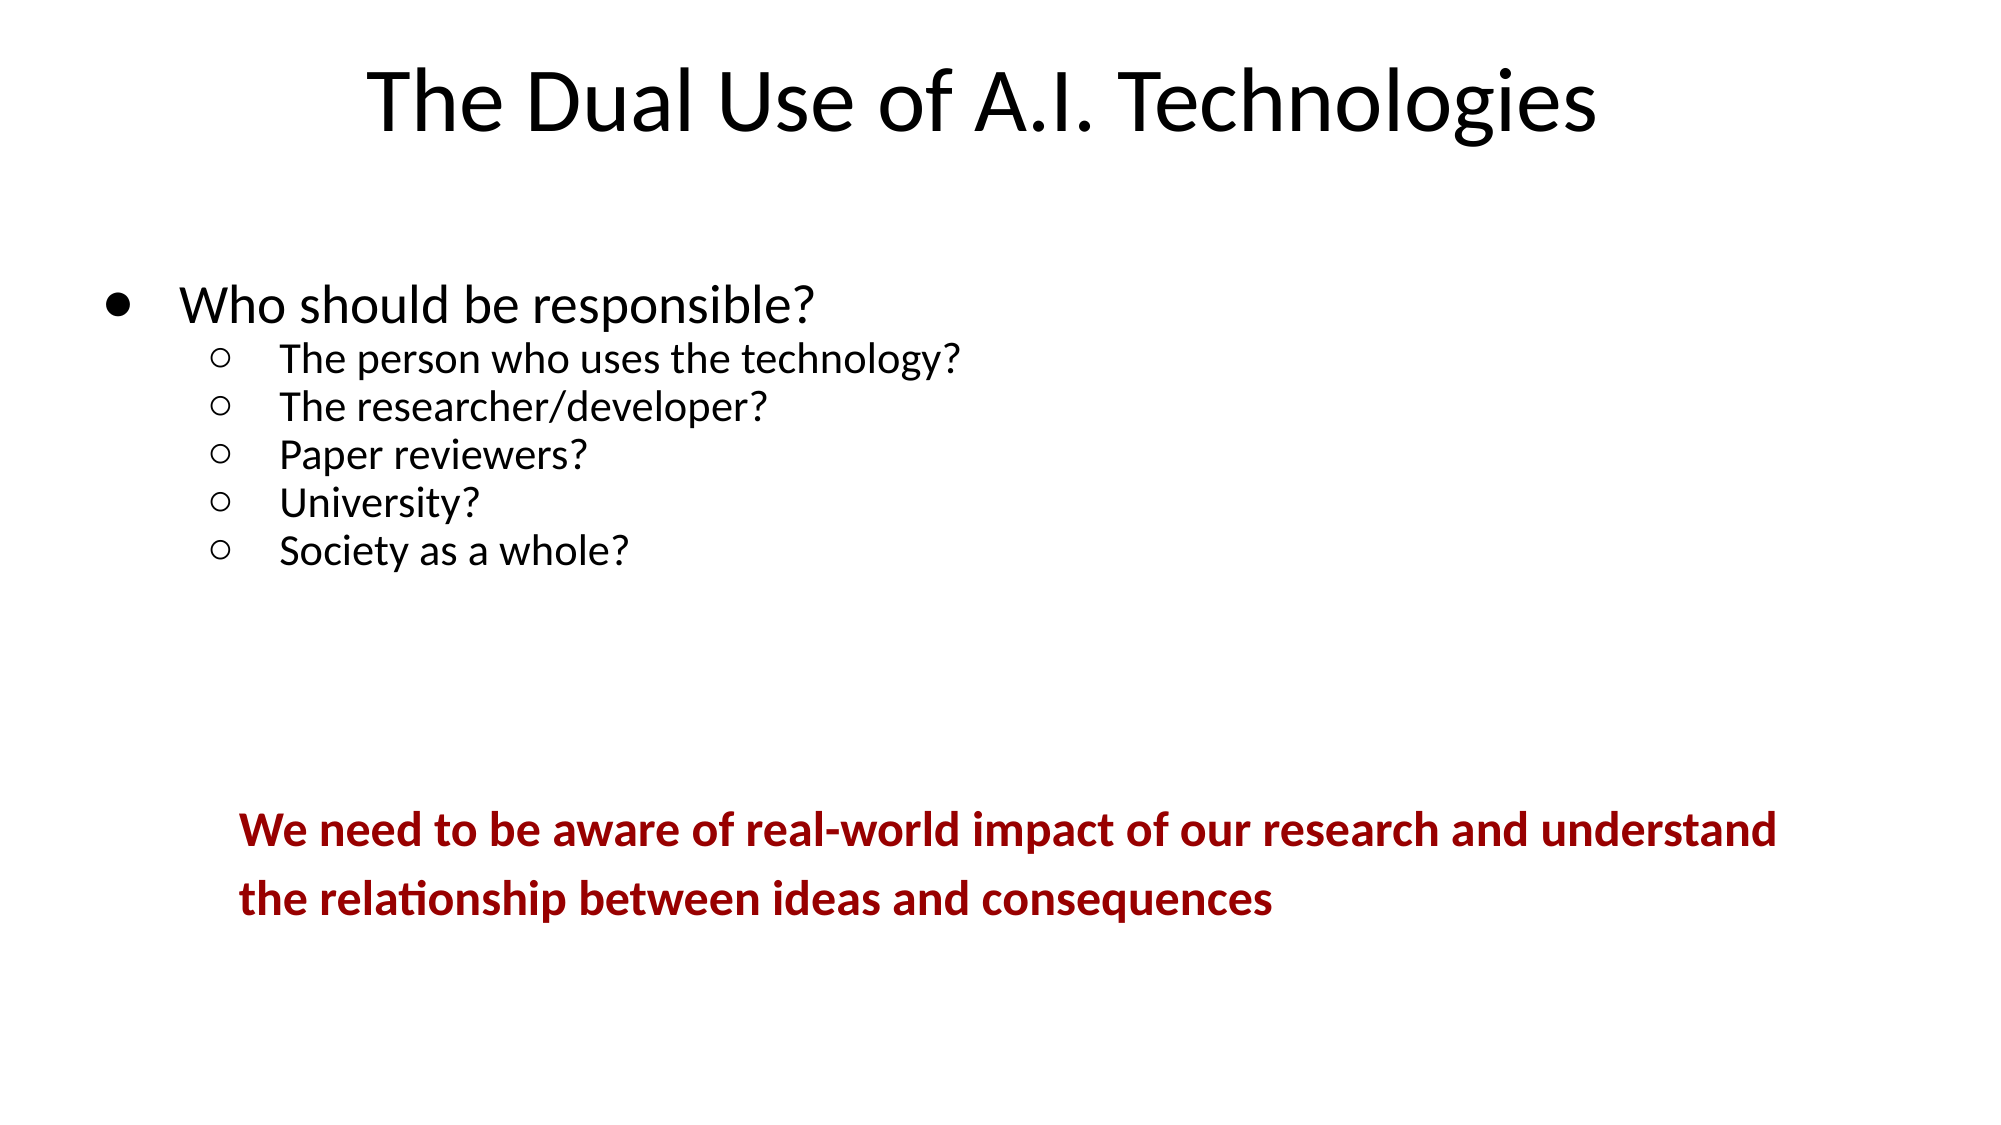

# The Dual Use of A.I. Technologies
Who should be responsible?
The person who uses the technology?
The researcher/developer?
Paper reviewers?
University?
Society as a whole?
We need to be aware of real-world impact of our research and understand the relationship between ideas and consequences